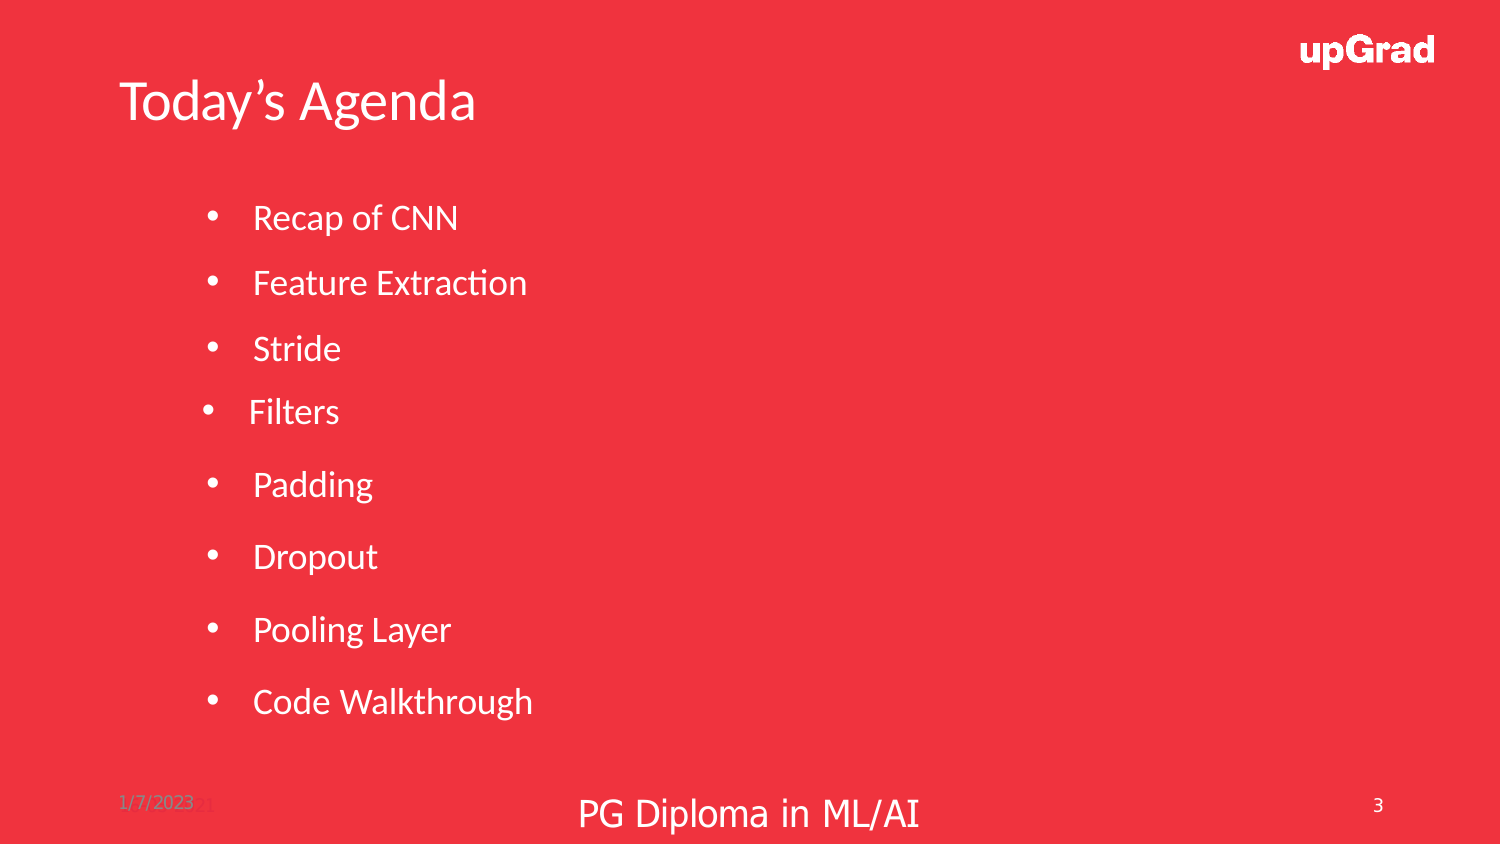

# Today’s Agenda
Recap of CNN
Feature Extraction
Stride
Filters
Padding
Dropout
Pooling Layer
Code Walkthrough
PG Diploma in ML/AI
1/7/2023
16-05-2021
3